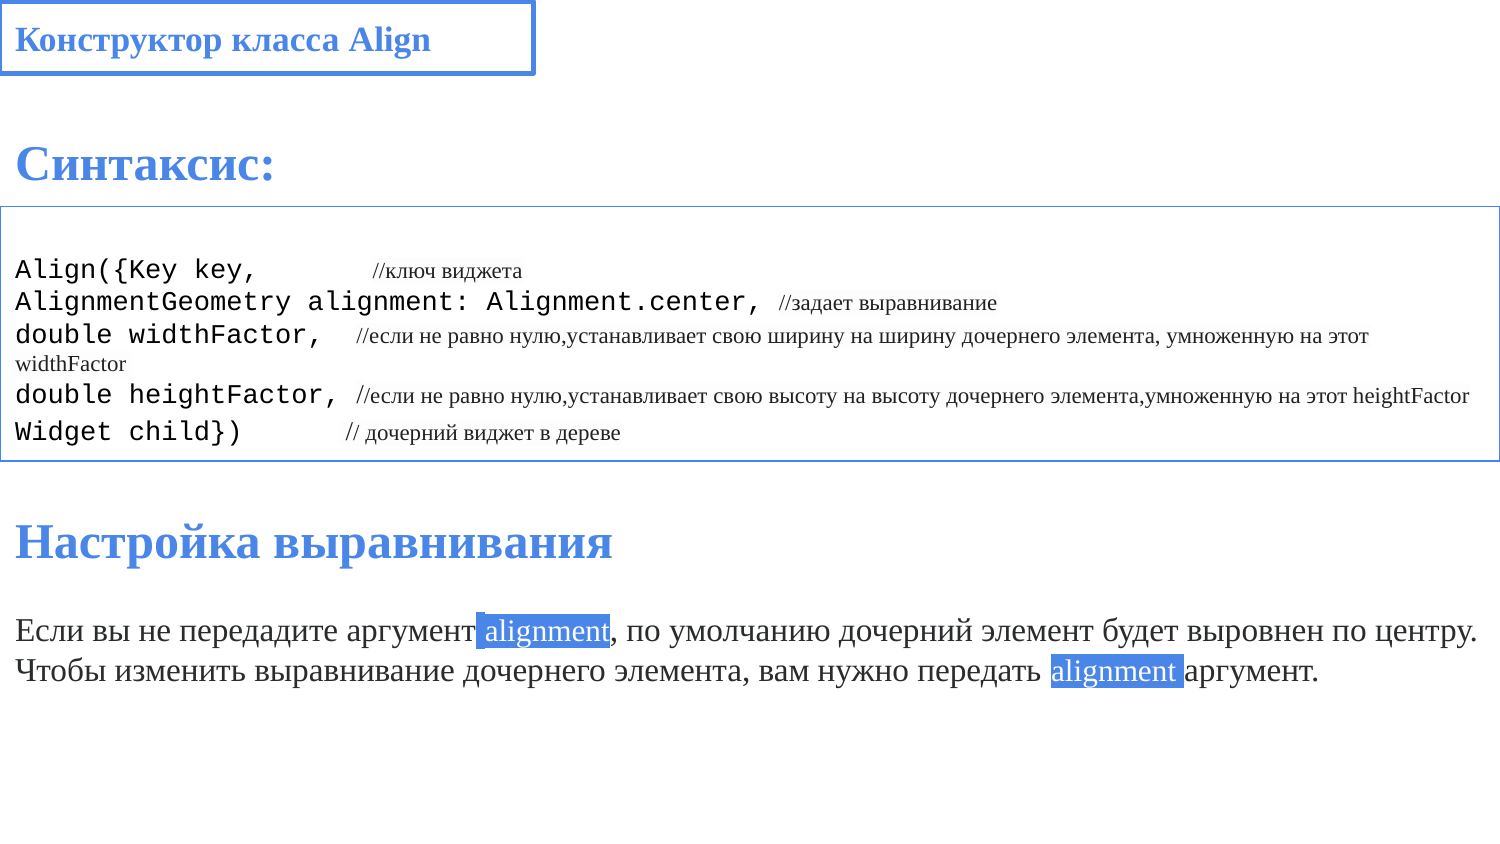

Конструктор класса Align
Синтаксис:

Align({Key key,       //ключ виджета
AlignmentGeometry alignment: Alignment.center, //задает выравнивание
double widthFactor,  //если не равно нулю,устанавливает свою ширину на ширину дочернего элемента, умноженную на этот widthFactor
double heightFactor, //если не равно нулю,устанавливает свою высоту на высоту дочернего элемента,умноженную на этот heightFactor
Widget child})       // дочерний виджет в дереве
Настройка выравнивания
Если вы не передадите аргумент alignment, по умолчанию дочерний элемент будет выровнен по центру. Чтобы изменить выравнивание дочернего элемента, вам нужно передать alignment аргумент.